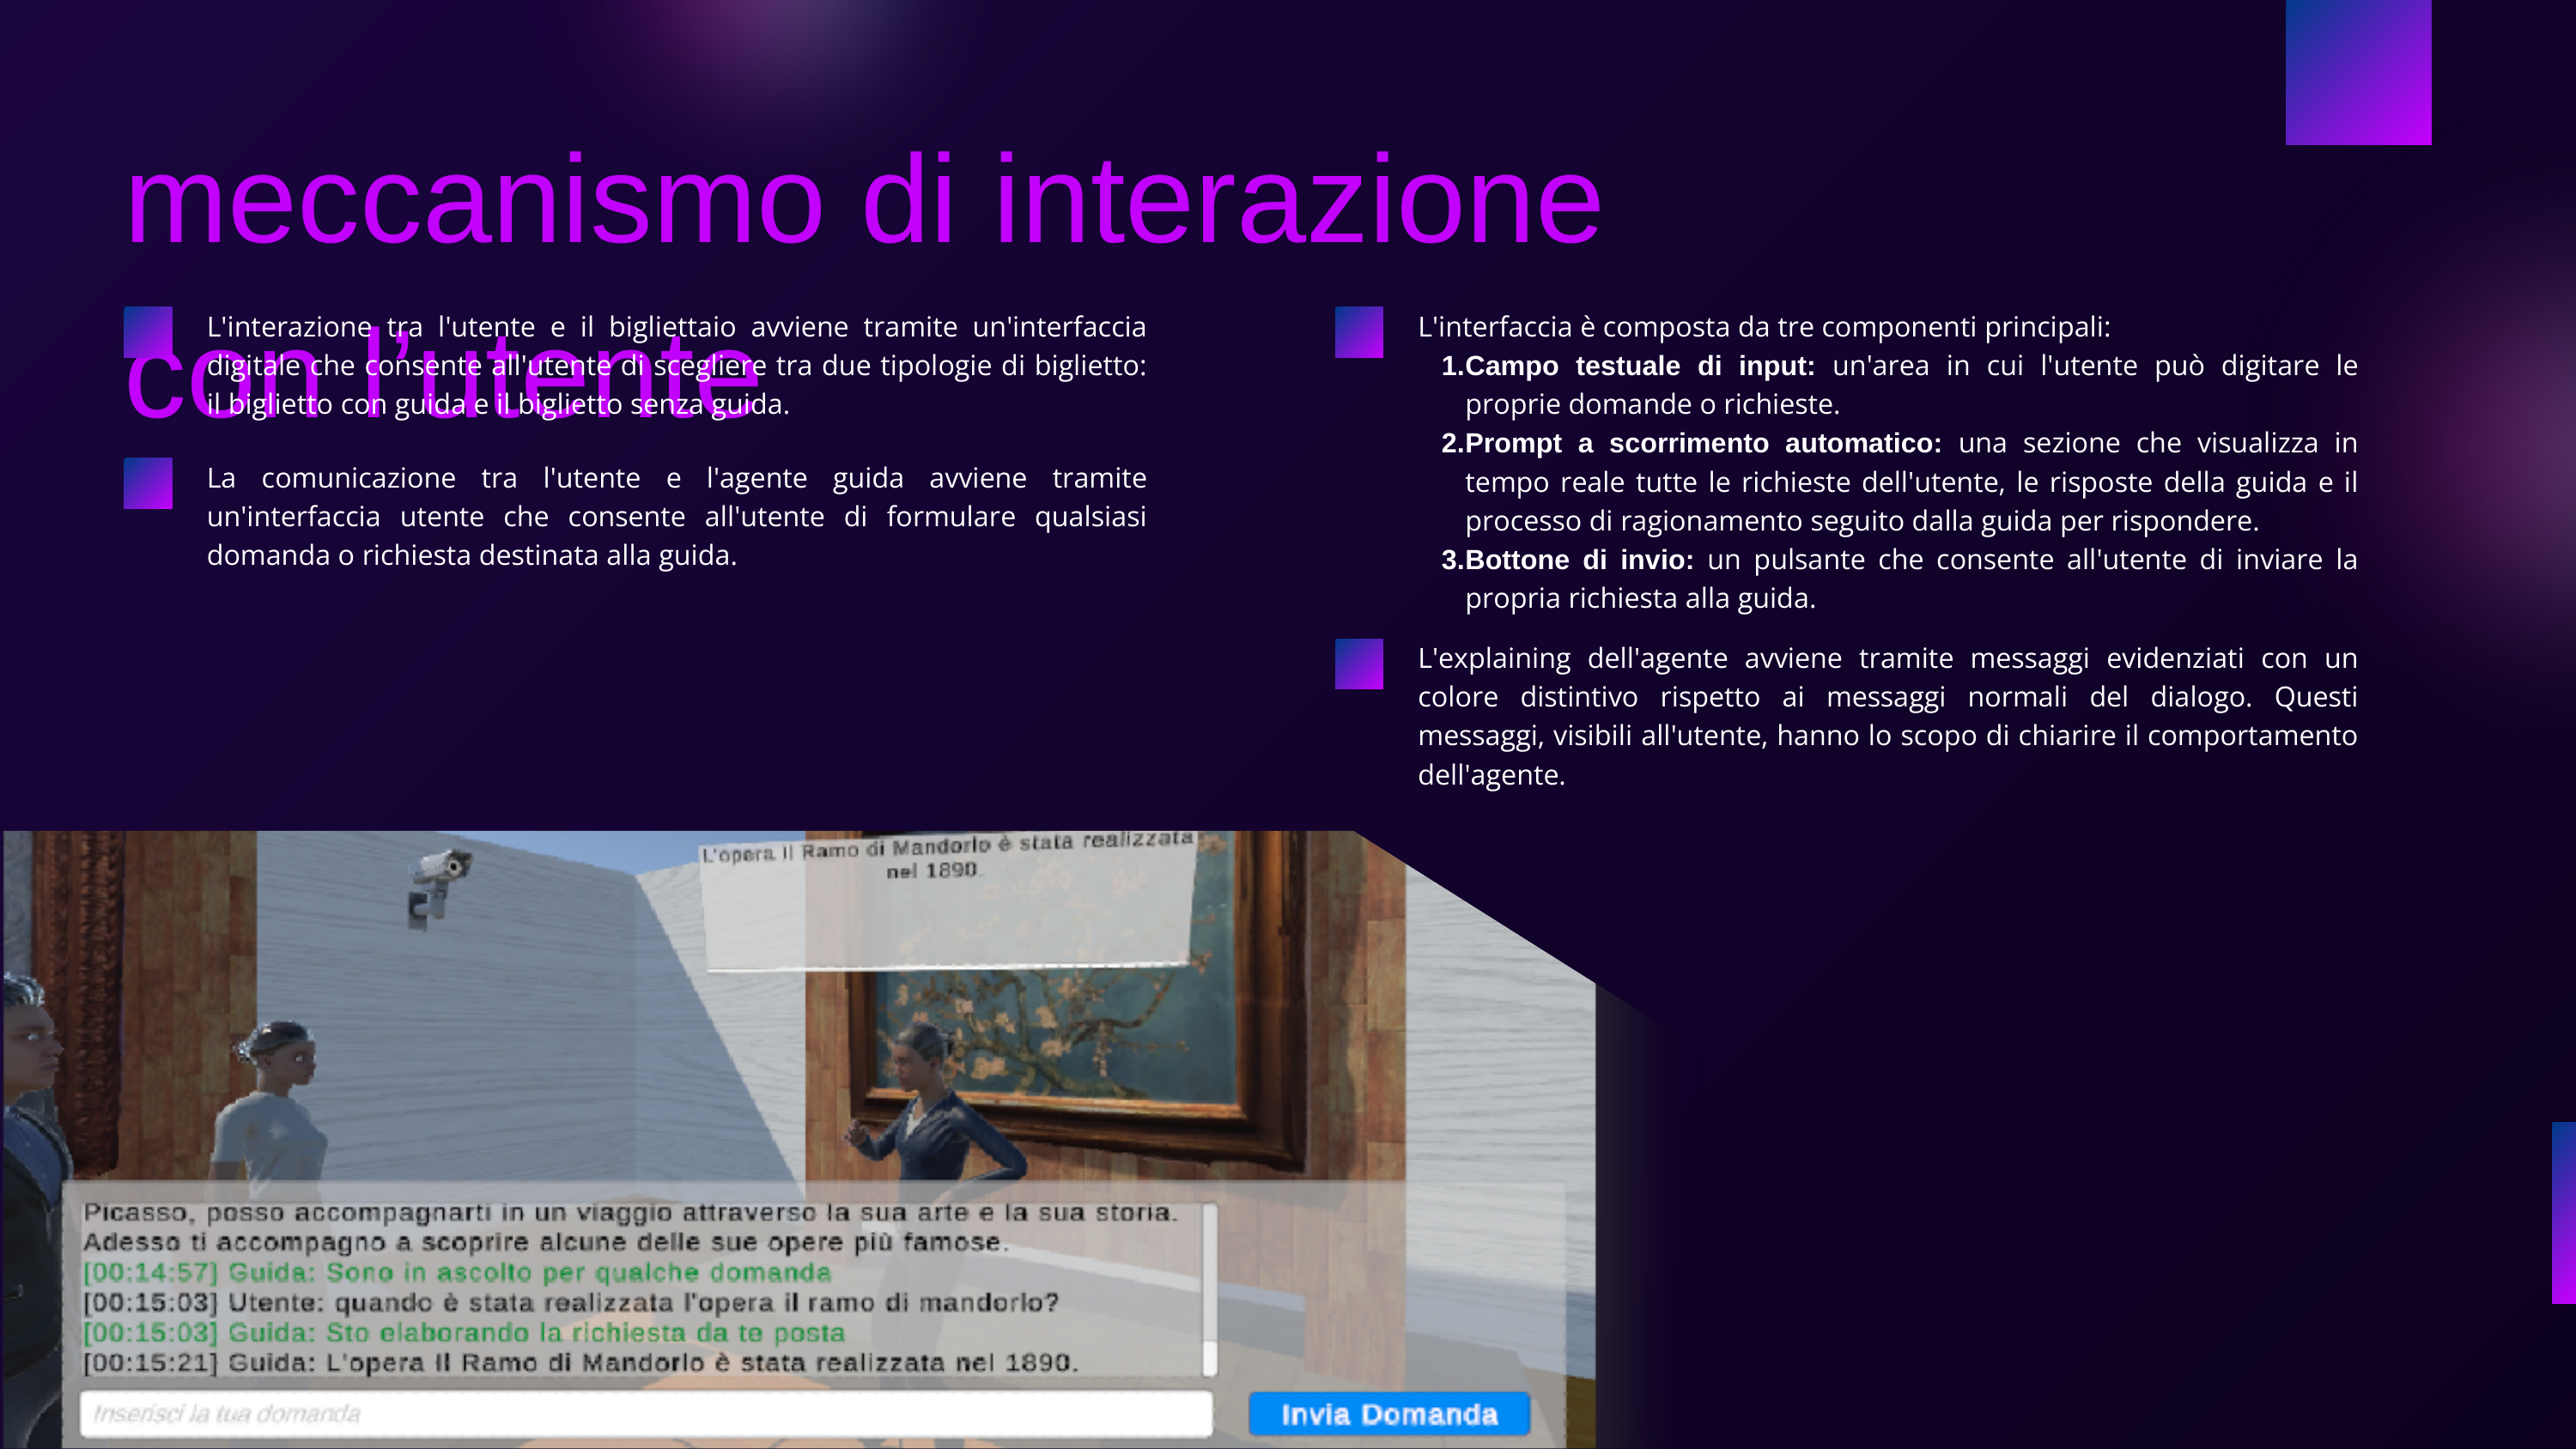

meccanismo di interazione con l’utente

L'interazione tra l'utente e il bigliettaio avviene tramite un'interfaccia digitale che consente all'utente di scegliere tra due tipologie di biglietto: il biglietto con guida e il biglietto senza guida.
L'interfaccia è composta da tre componenti principali:
Campo testuale di input: un'area in cui l'utente può digitare le proprie domande o richieste.
Prompt a scorrimento automatico: una sezione che visualizza in tempo reale tutte le richieste dell'utente, le risposte della guida e il processo di ragionamento seguito dalla guida per rispondere.
Bottone di invio: un pulsante che consente all'utente di inviare la propria richiesta alla guida.

La comunicazione tra l'utente e l'agente guida avviene tramite un'interfaccia utente che consente all'utente di formulare qualsiasi domanda o richiesta destinata alla guida.

L'explaining dell'agente avviene tramite messaggi evidenziati con un colore distintivo rispetto ai messaggi normali del dialogo. Questi messaggi, visibili all'utente, hanno lo scopo di chiarire il comportamento dell'agente.